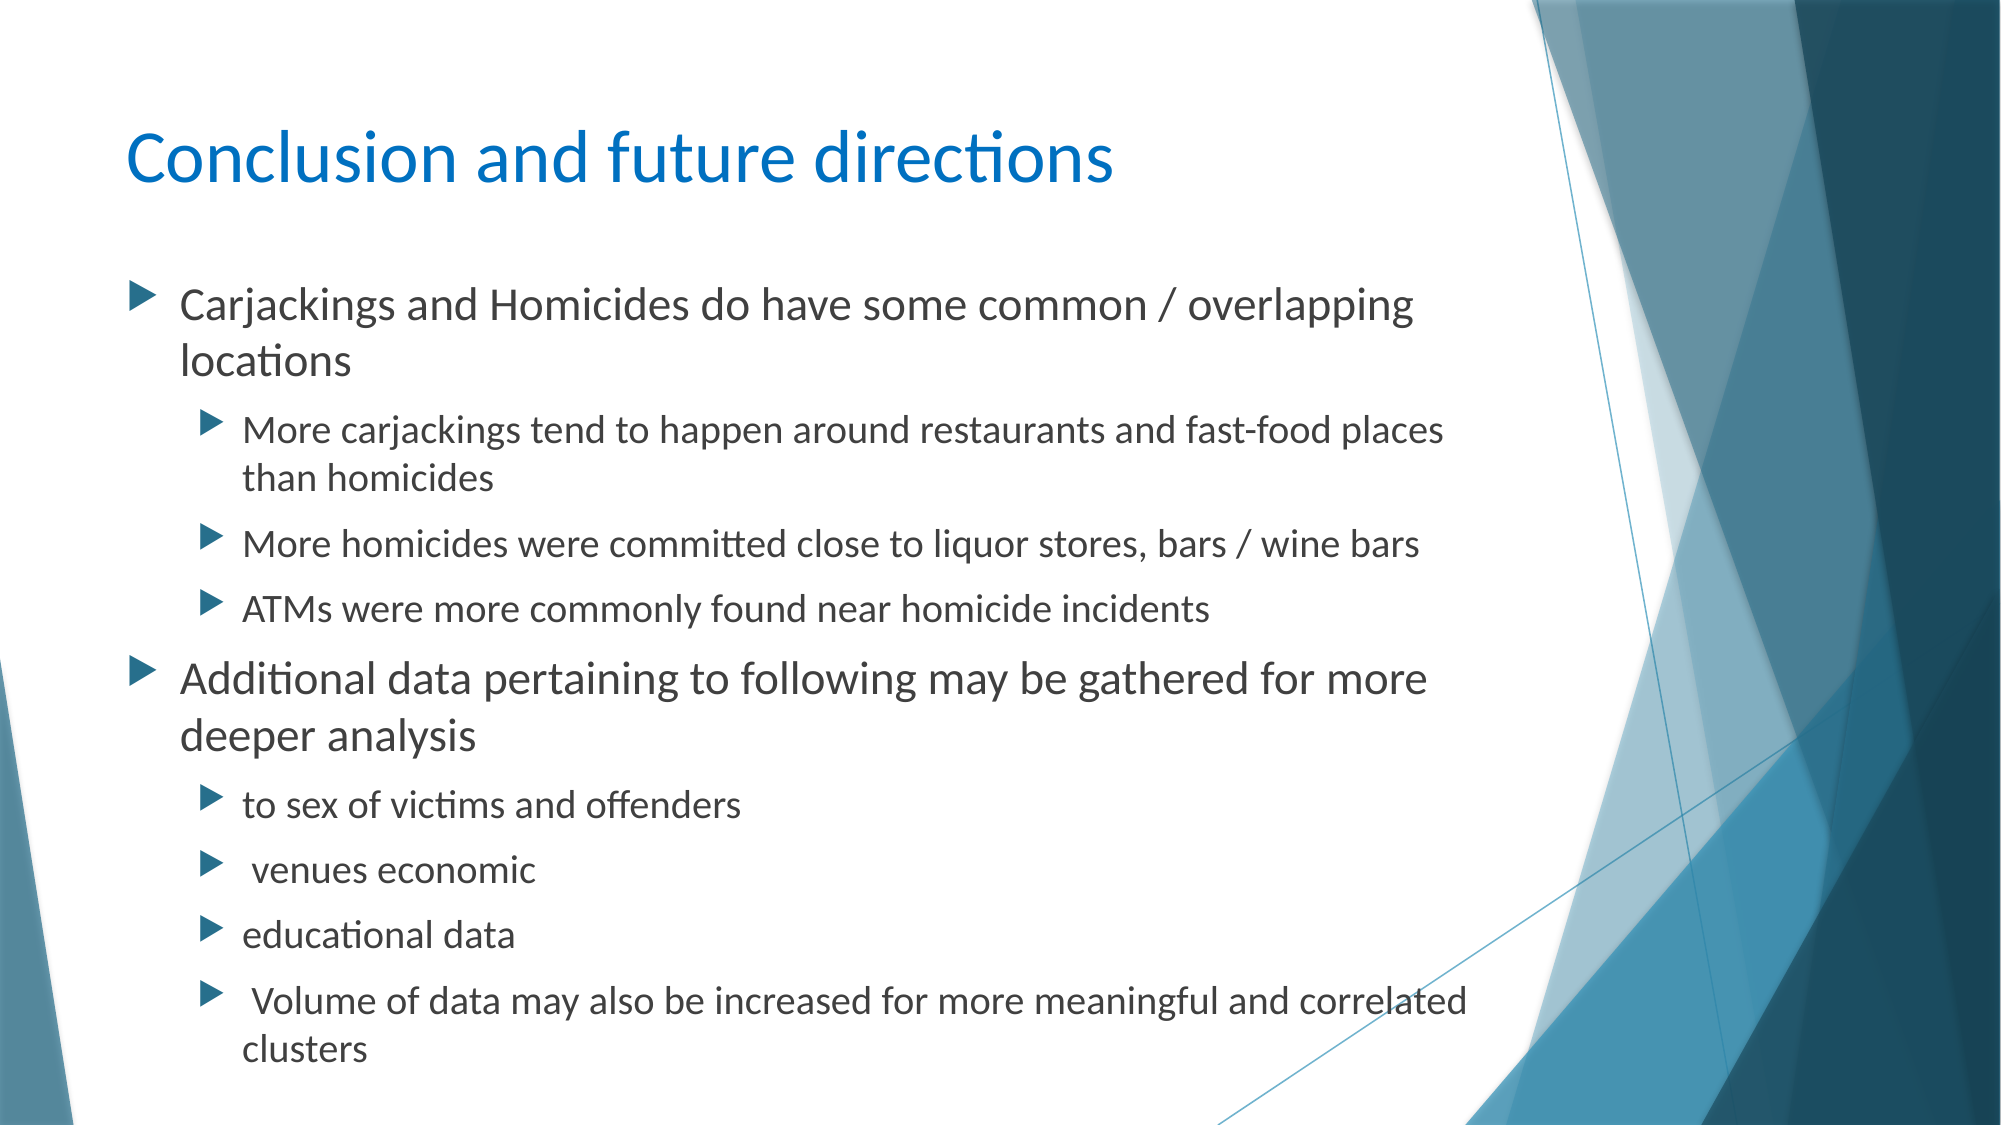

# Conclusion and future directions
Carjackings and Homicides do have some common / overlapping locations
More carjackings tend to happen around restaurants and fast-food places than homicides
More homicides were committed close to liquor stores, bars / wine bars
ATMs were more commonly found near homicide incidents
Additional data pertaining to following may be gathered for more deeper analysis
to sex of victims and offenders
 venues economic
educational data
 Volume of data may also be increased for more meaningful and correlated clusters